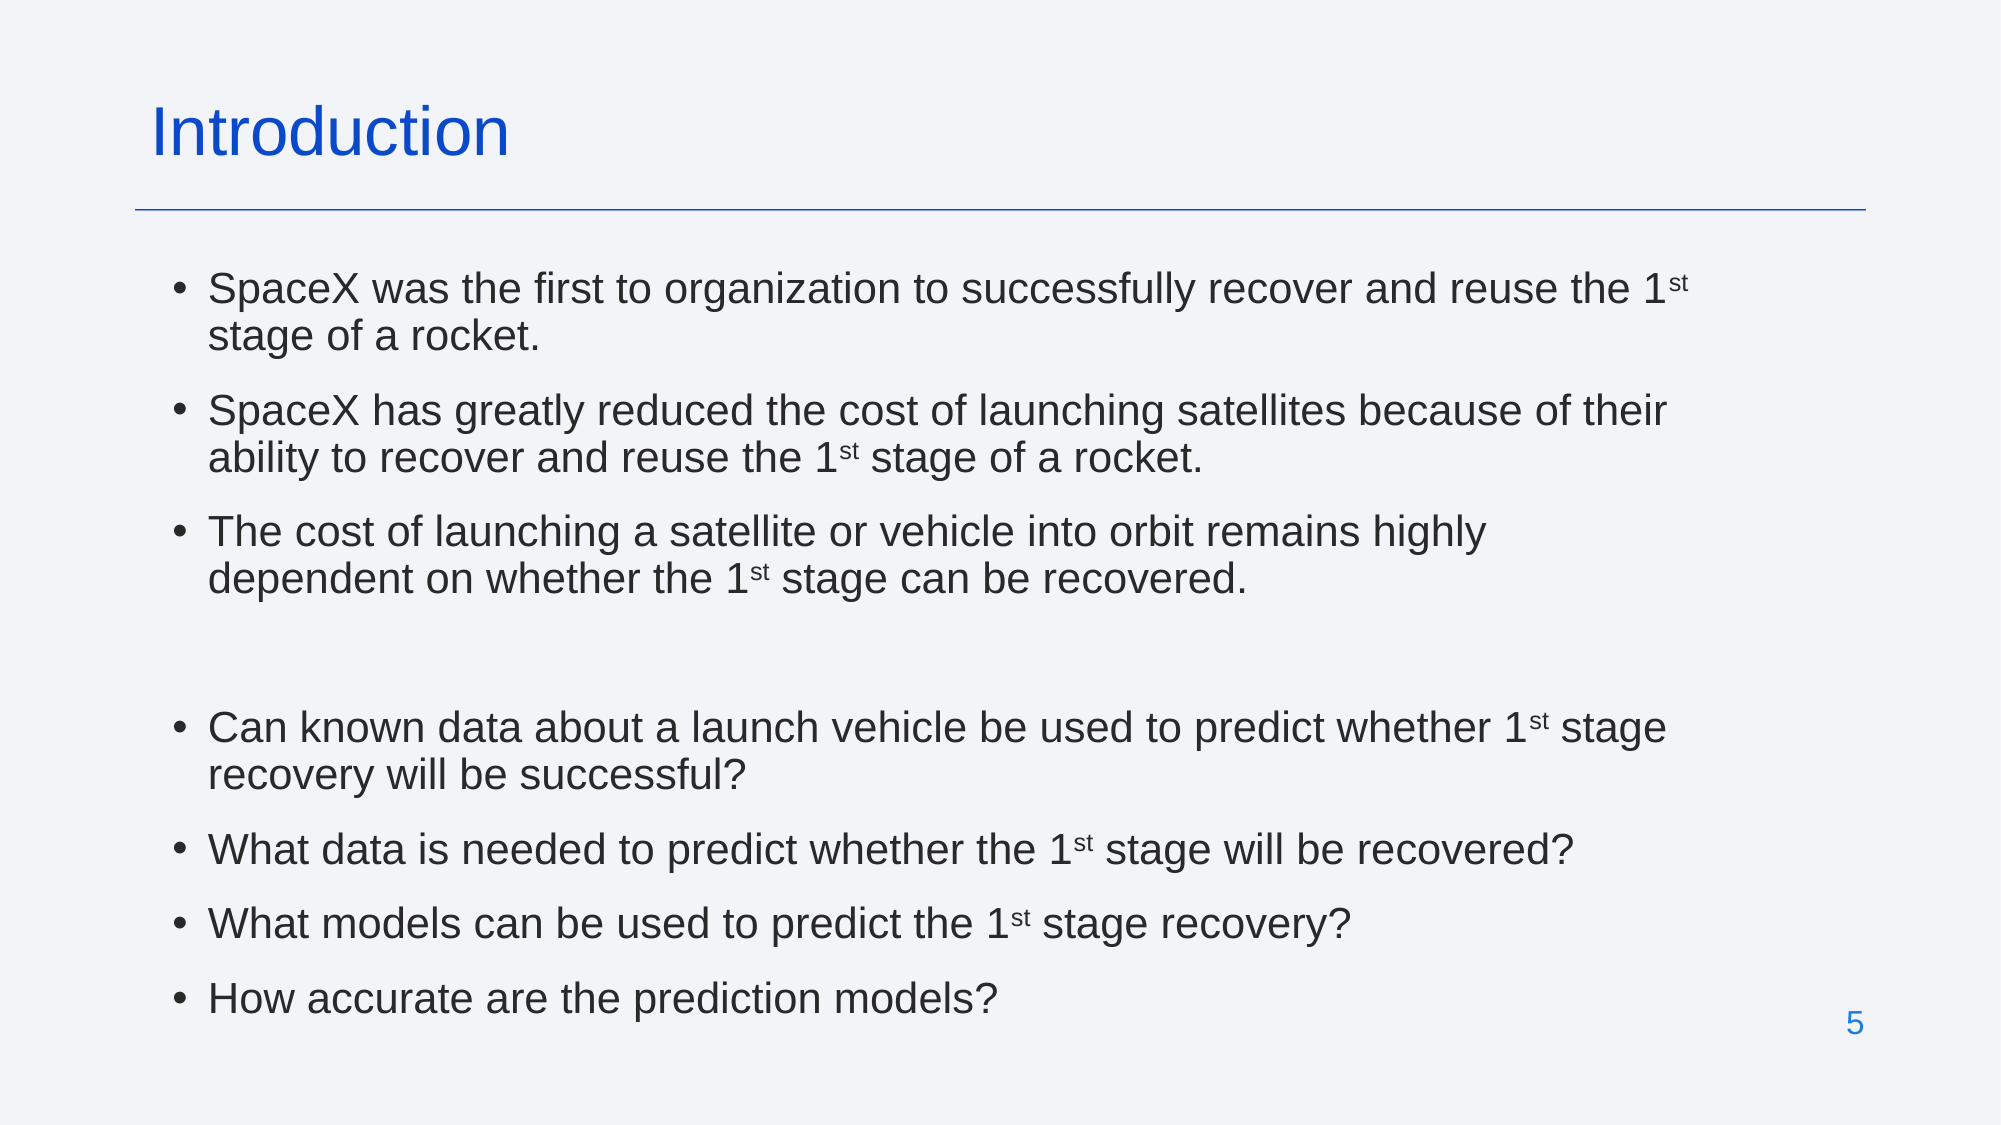

Introduction
SpaceX was the first to organization to successfully recover and reuse the 1st stage of a rocket.
SpaceX has greatly reduced the cost of launching satellites because of their ability to recover and reuse the 1st stage of a rocket.
The cost of launching a satellite or vehicle into orbit remains highly dependent on whether the 1st stage can be recovered.

Can known data about a launch vehicle be used to predict whether 1st stage recovery will be successful?
What data is needed to predict whether the 1st stage will be recovered?
What models can be used to predict the 1st stage recovery?
How accurate are the prediction models?

5